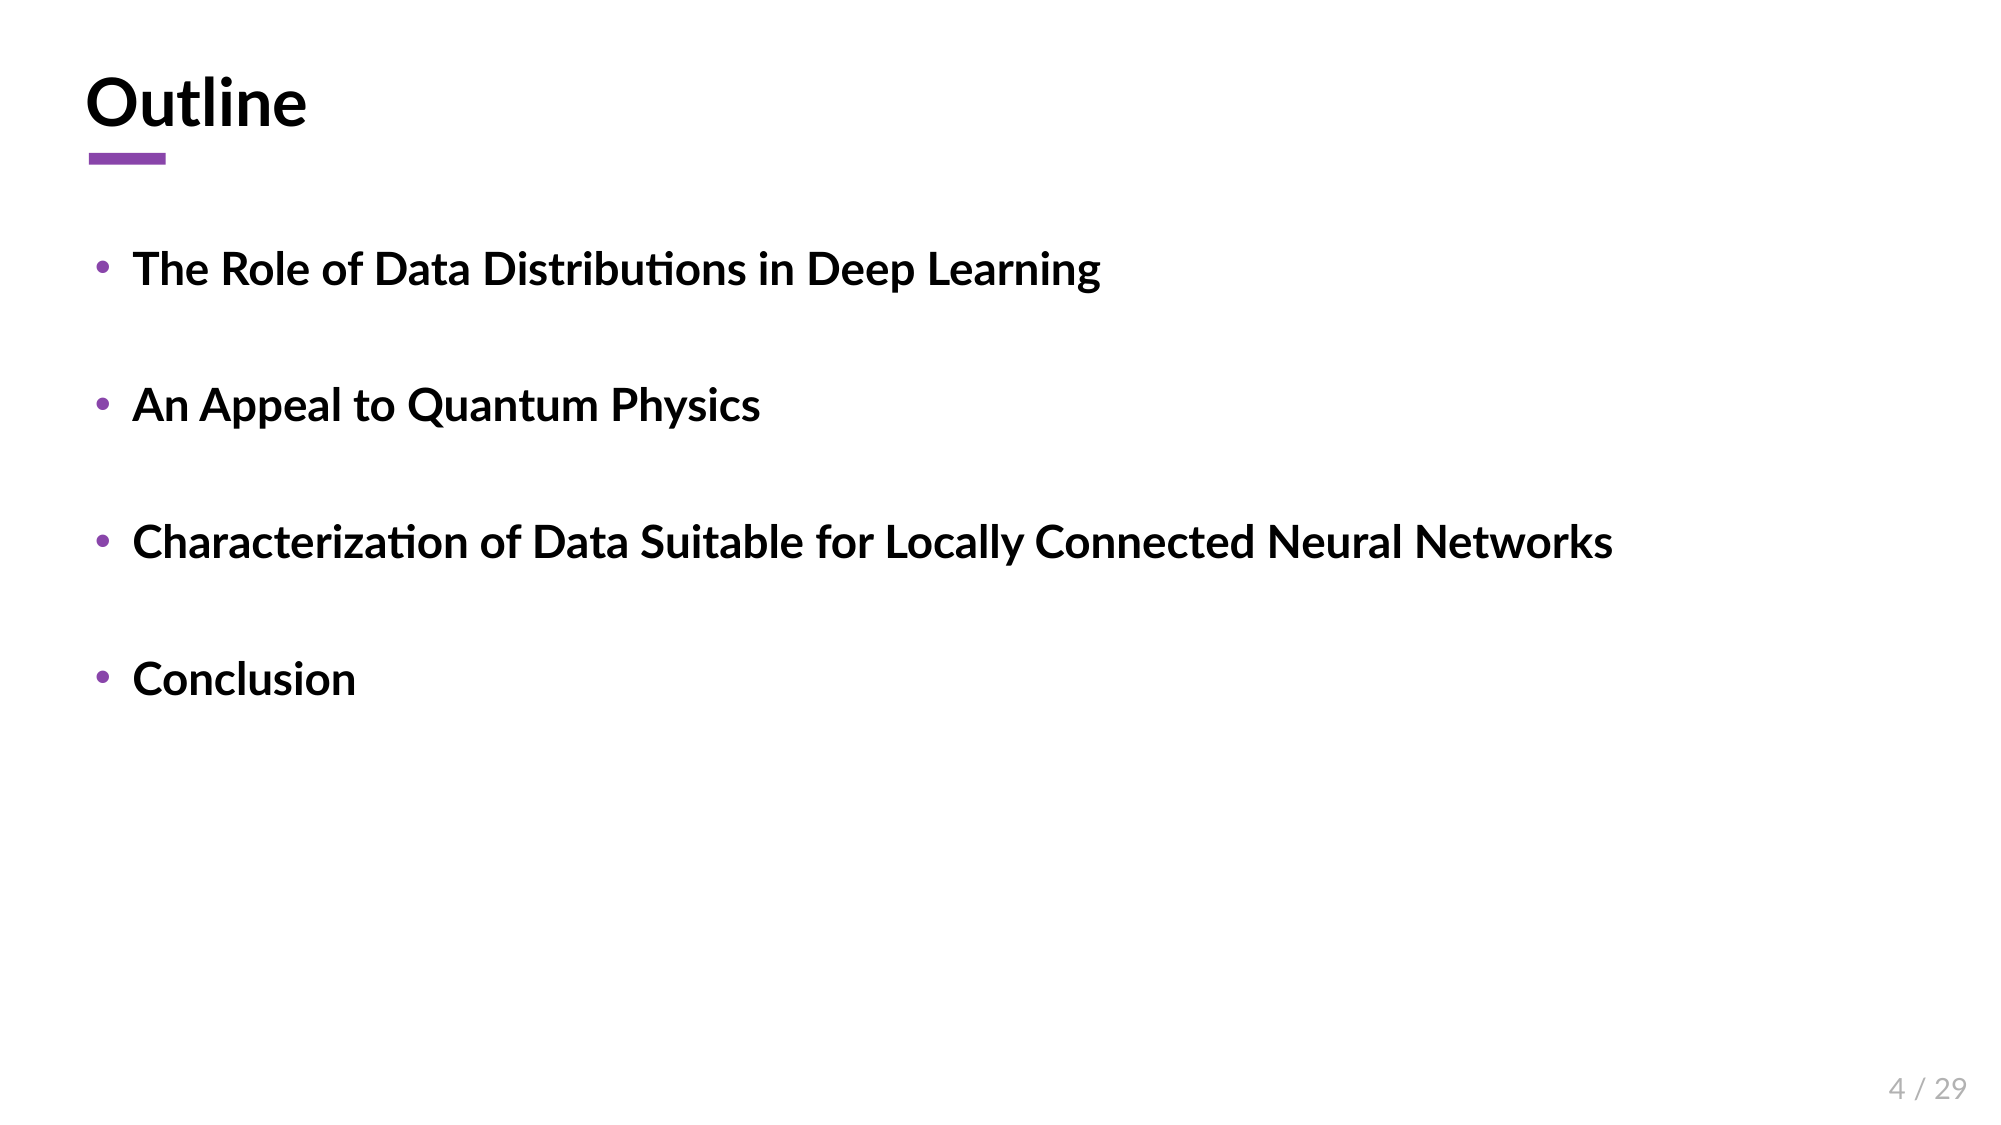

# Outline

The Role of Data Distributions in Deep Learning
An Appeal to Quantum Physics
Characterization of Data Suitable for Locally Connected Neural Networks
Conclusion
4 / 29